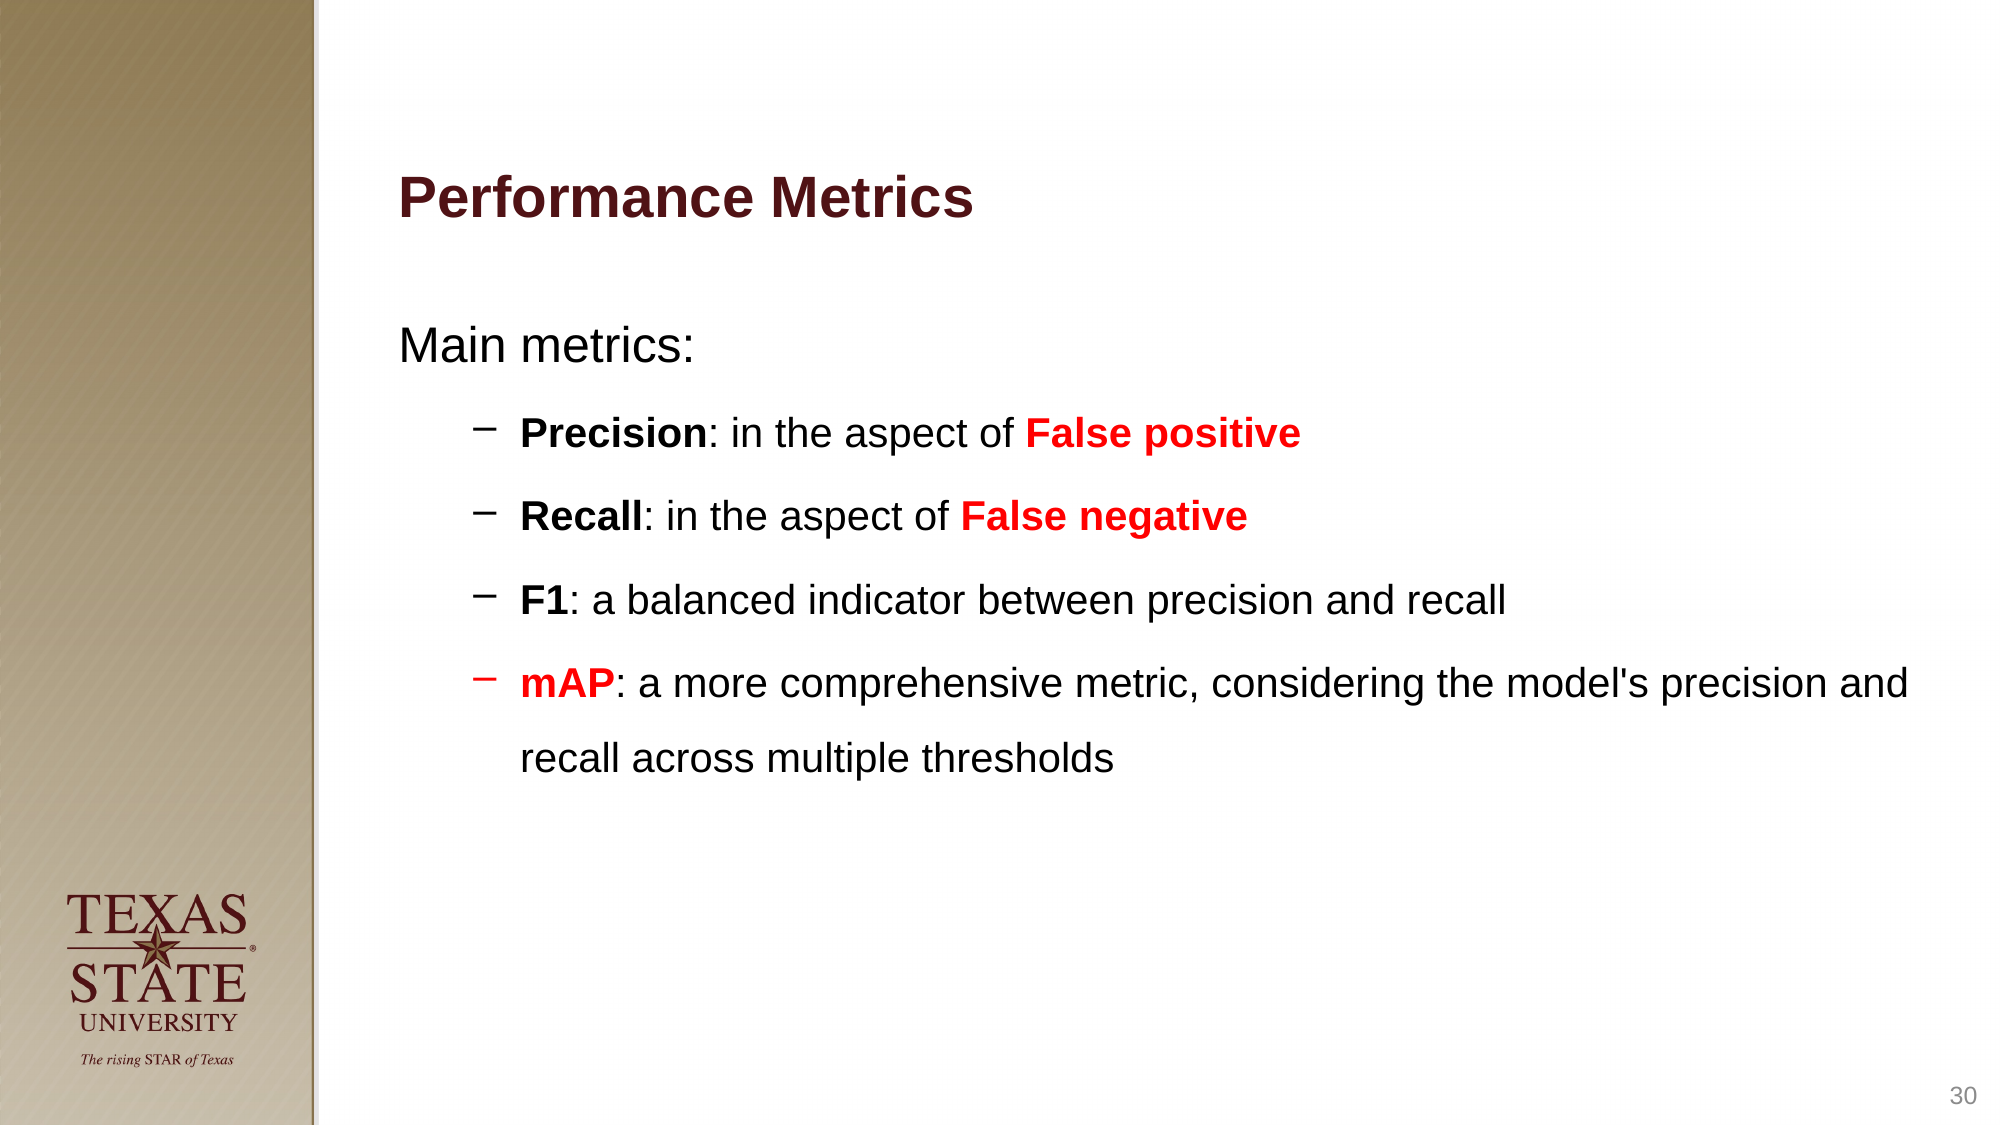

# Performance Metrics
Main metrics:
Precision: in the aspect of False positive
Recall: in the aspect of False negative
F1: a balanced indicator between precision and recall
mAP: a more comprehensive metric, considering the model's precision and recall across multiple thresholds
30